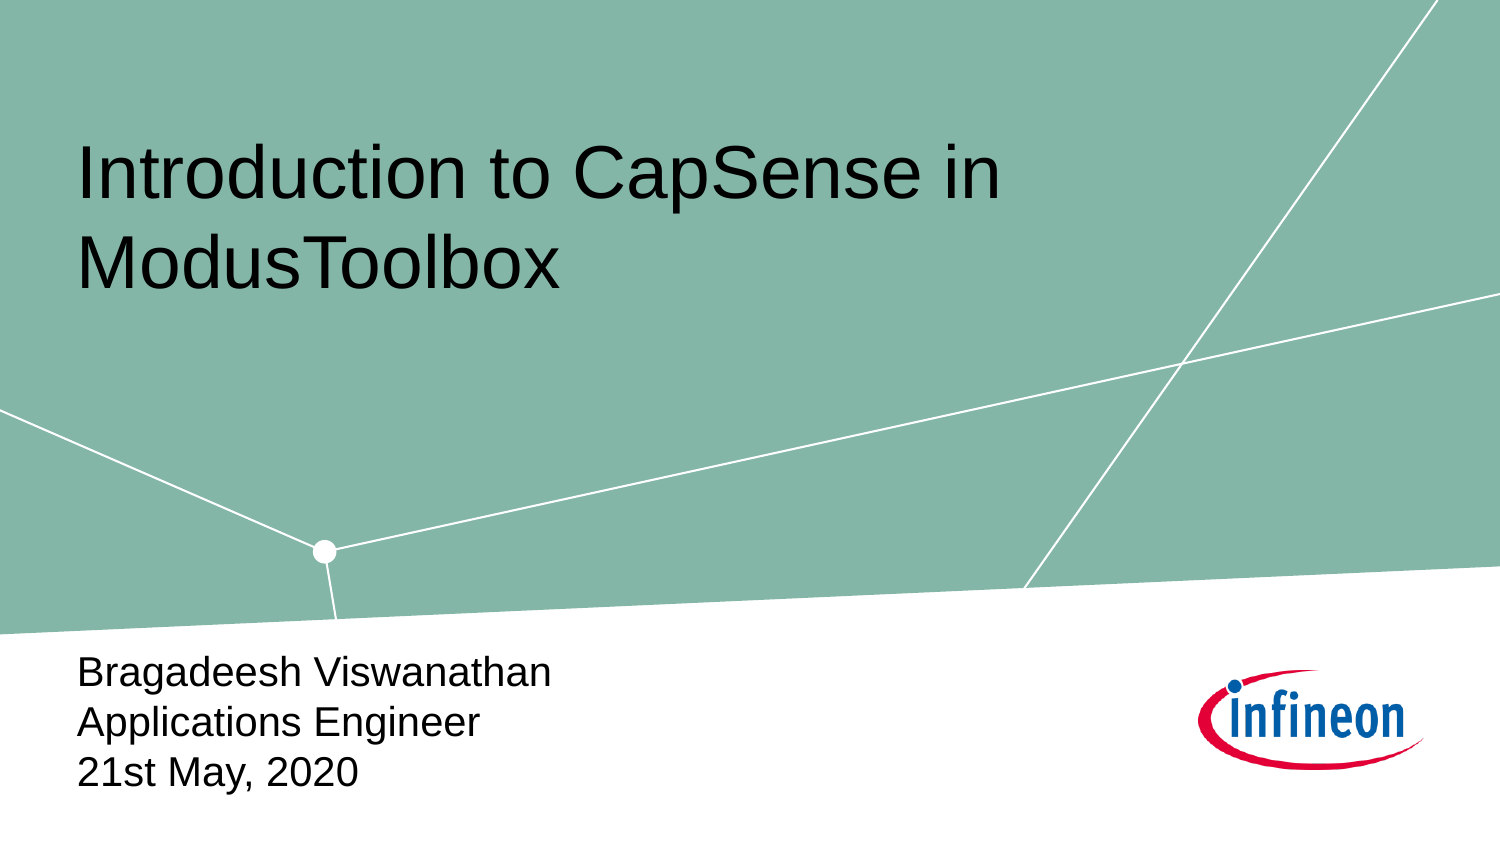

# Introduction to CapSense in ModusToolbox
Bragadeesh Viswanathan
Applications Engineer
21st May, 2020